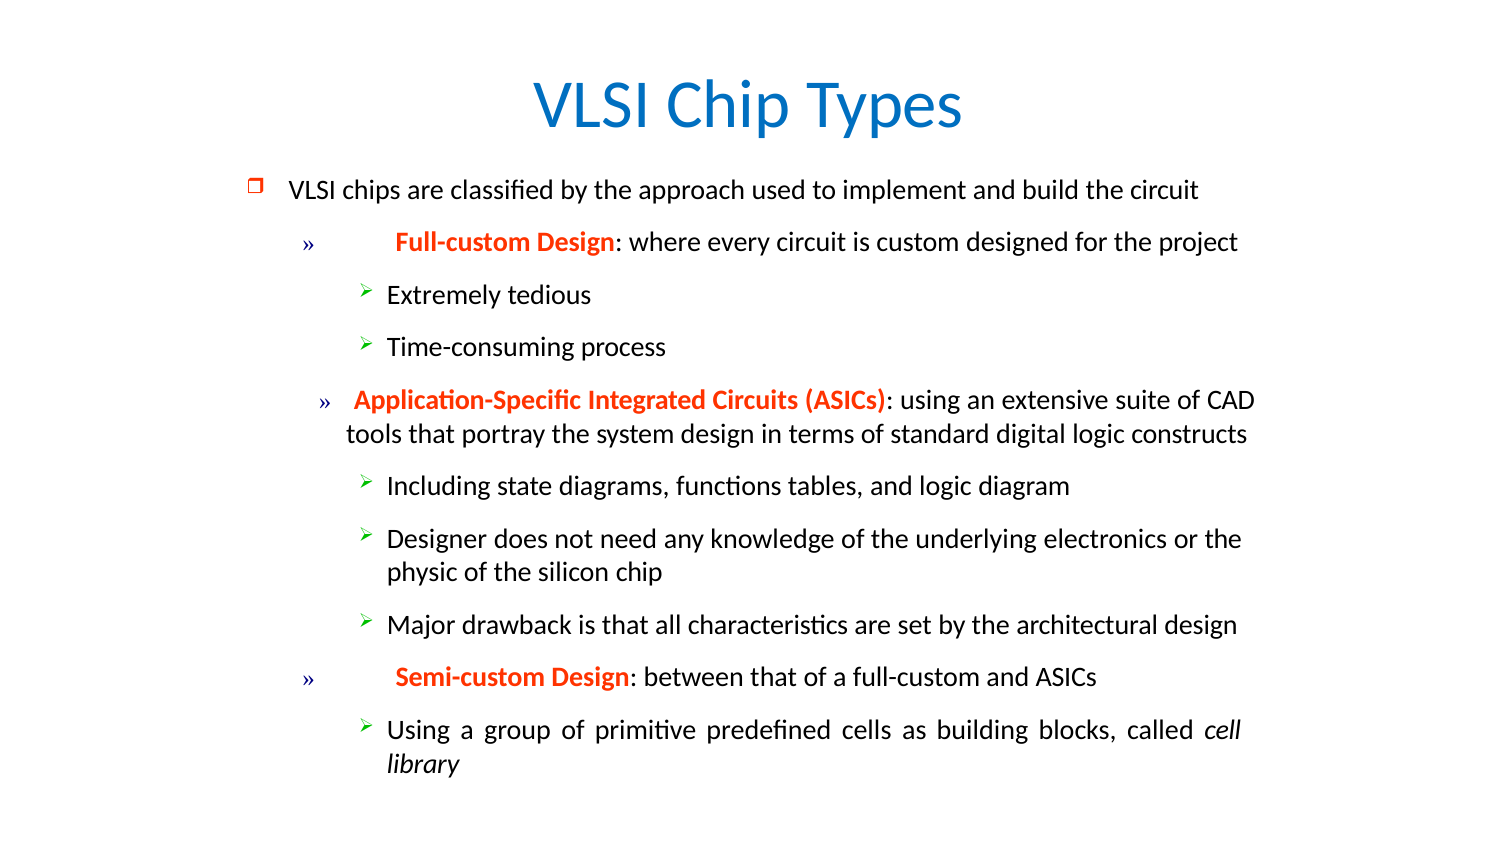

# VLSI Chip Types
VLSI chips are classified by the approach used to implement and build the circuit
»	Full-custom Design: where every circuit is custom designed for the project
Extremely tedious
Time-consuming process
»	Application-Specific Integrated Circuits (ASICs): using an extensive suite of CAD
tools that portray the system design in terms of standard digital logic constructs
Including state diagrams, functions tables, and logic diagram
Designer does not need any knowledge of the underlying electronics or the physic of the silicon chip
Major drawback is that all characteristics are set by the architectural design
»	Semi-custom Design: between that of a full-custom and ASICs
Using a group of primitive predefined cells as building blocks, called cell library